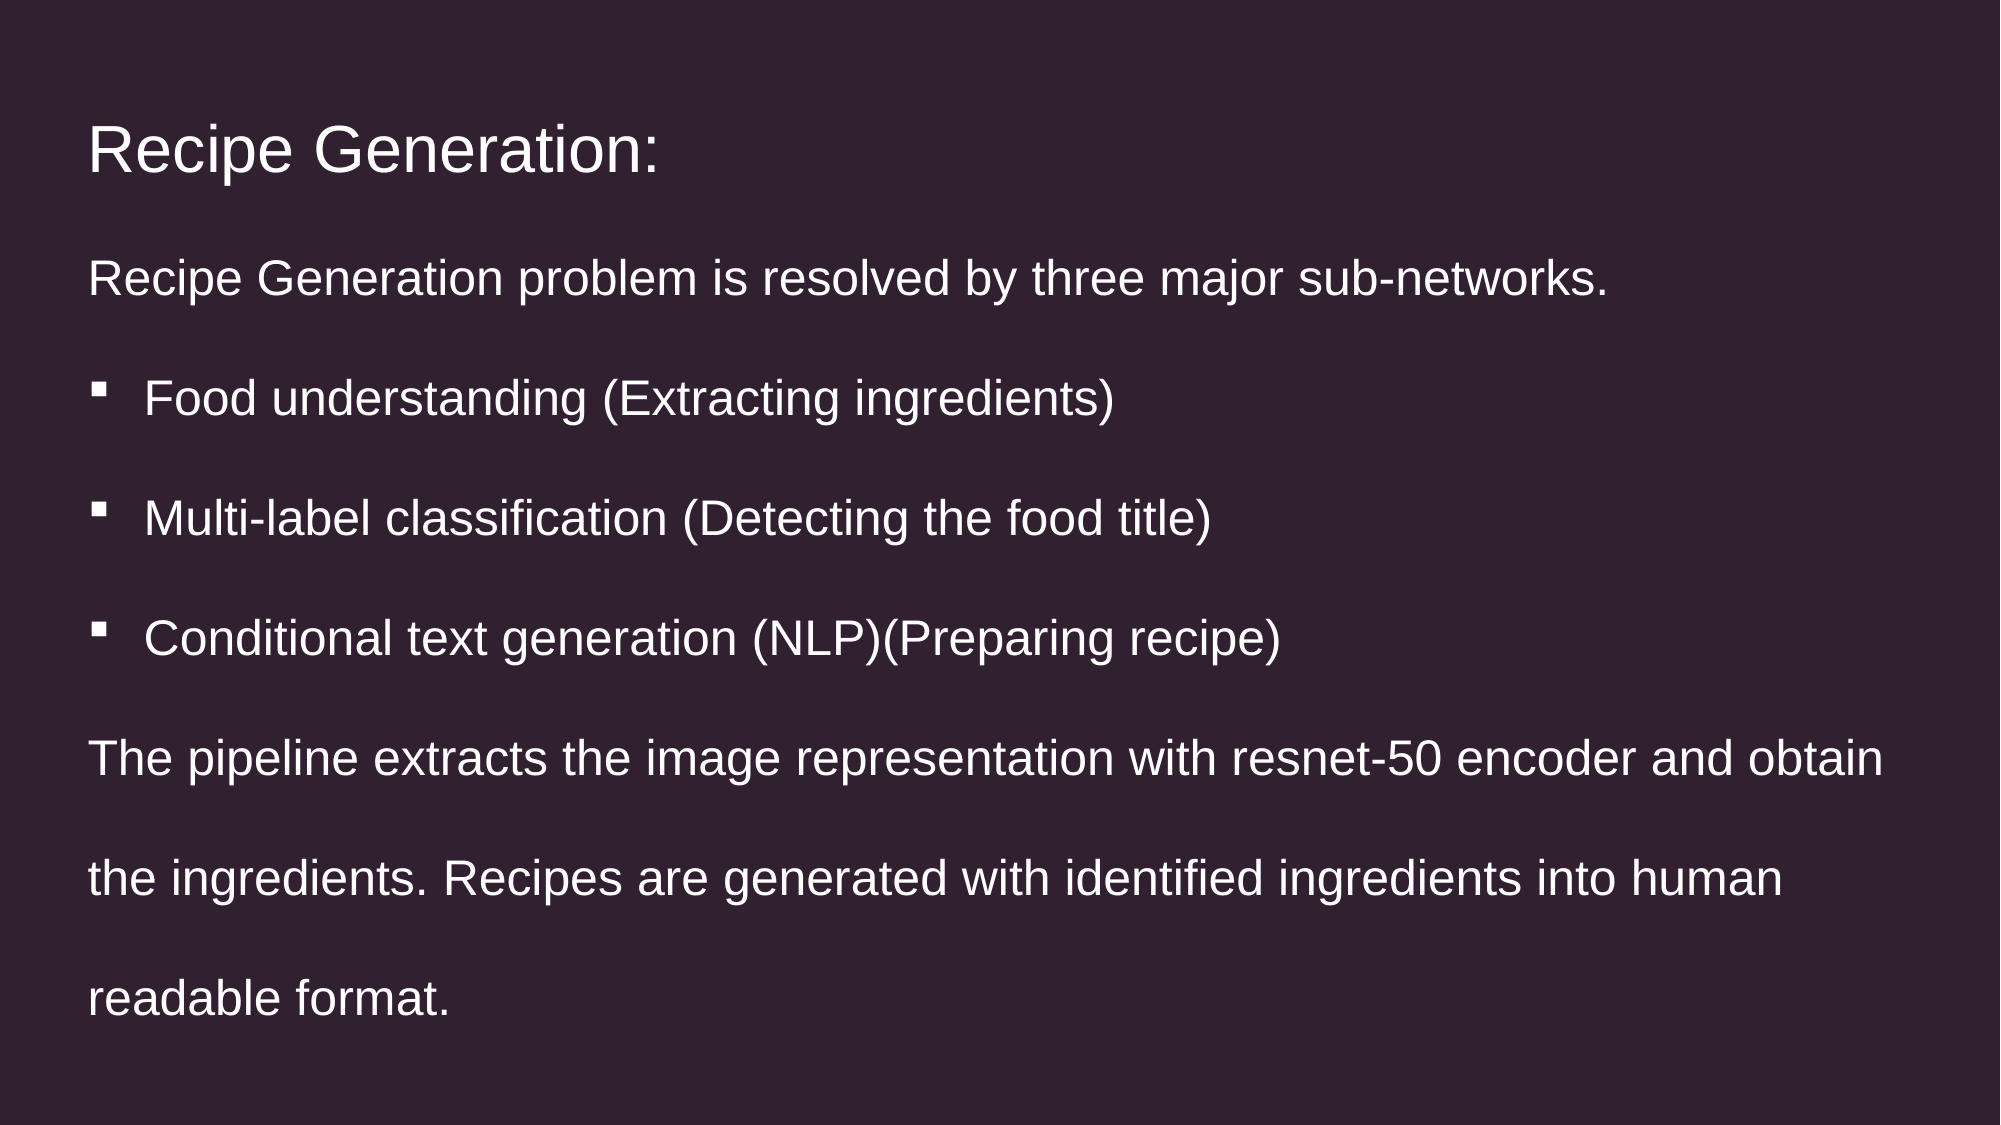

Recipe Generation:
Recipe Generation problem is resolved by three major sub-networks.
Food understanding (Extracting ingredients)
Multi-label classification (Detecting the food title)
Conditional text generation (NLP)(Preparing recipe)
The pipeline extracts the image representation with resnet-50 encoder and obtain the ingredients. Recipes are generated with identified ingredients into human readable format.